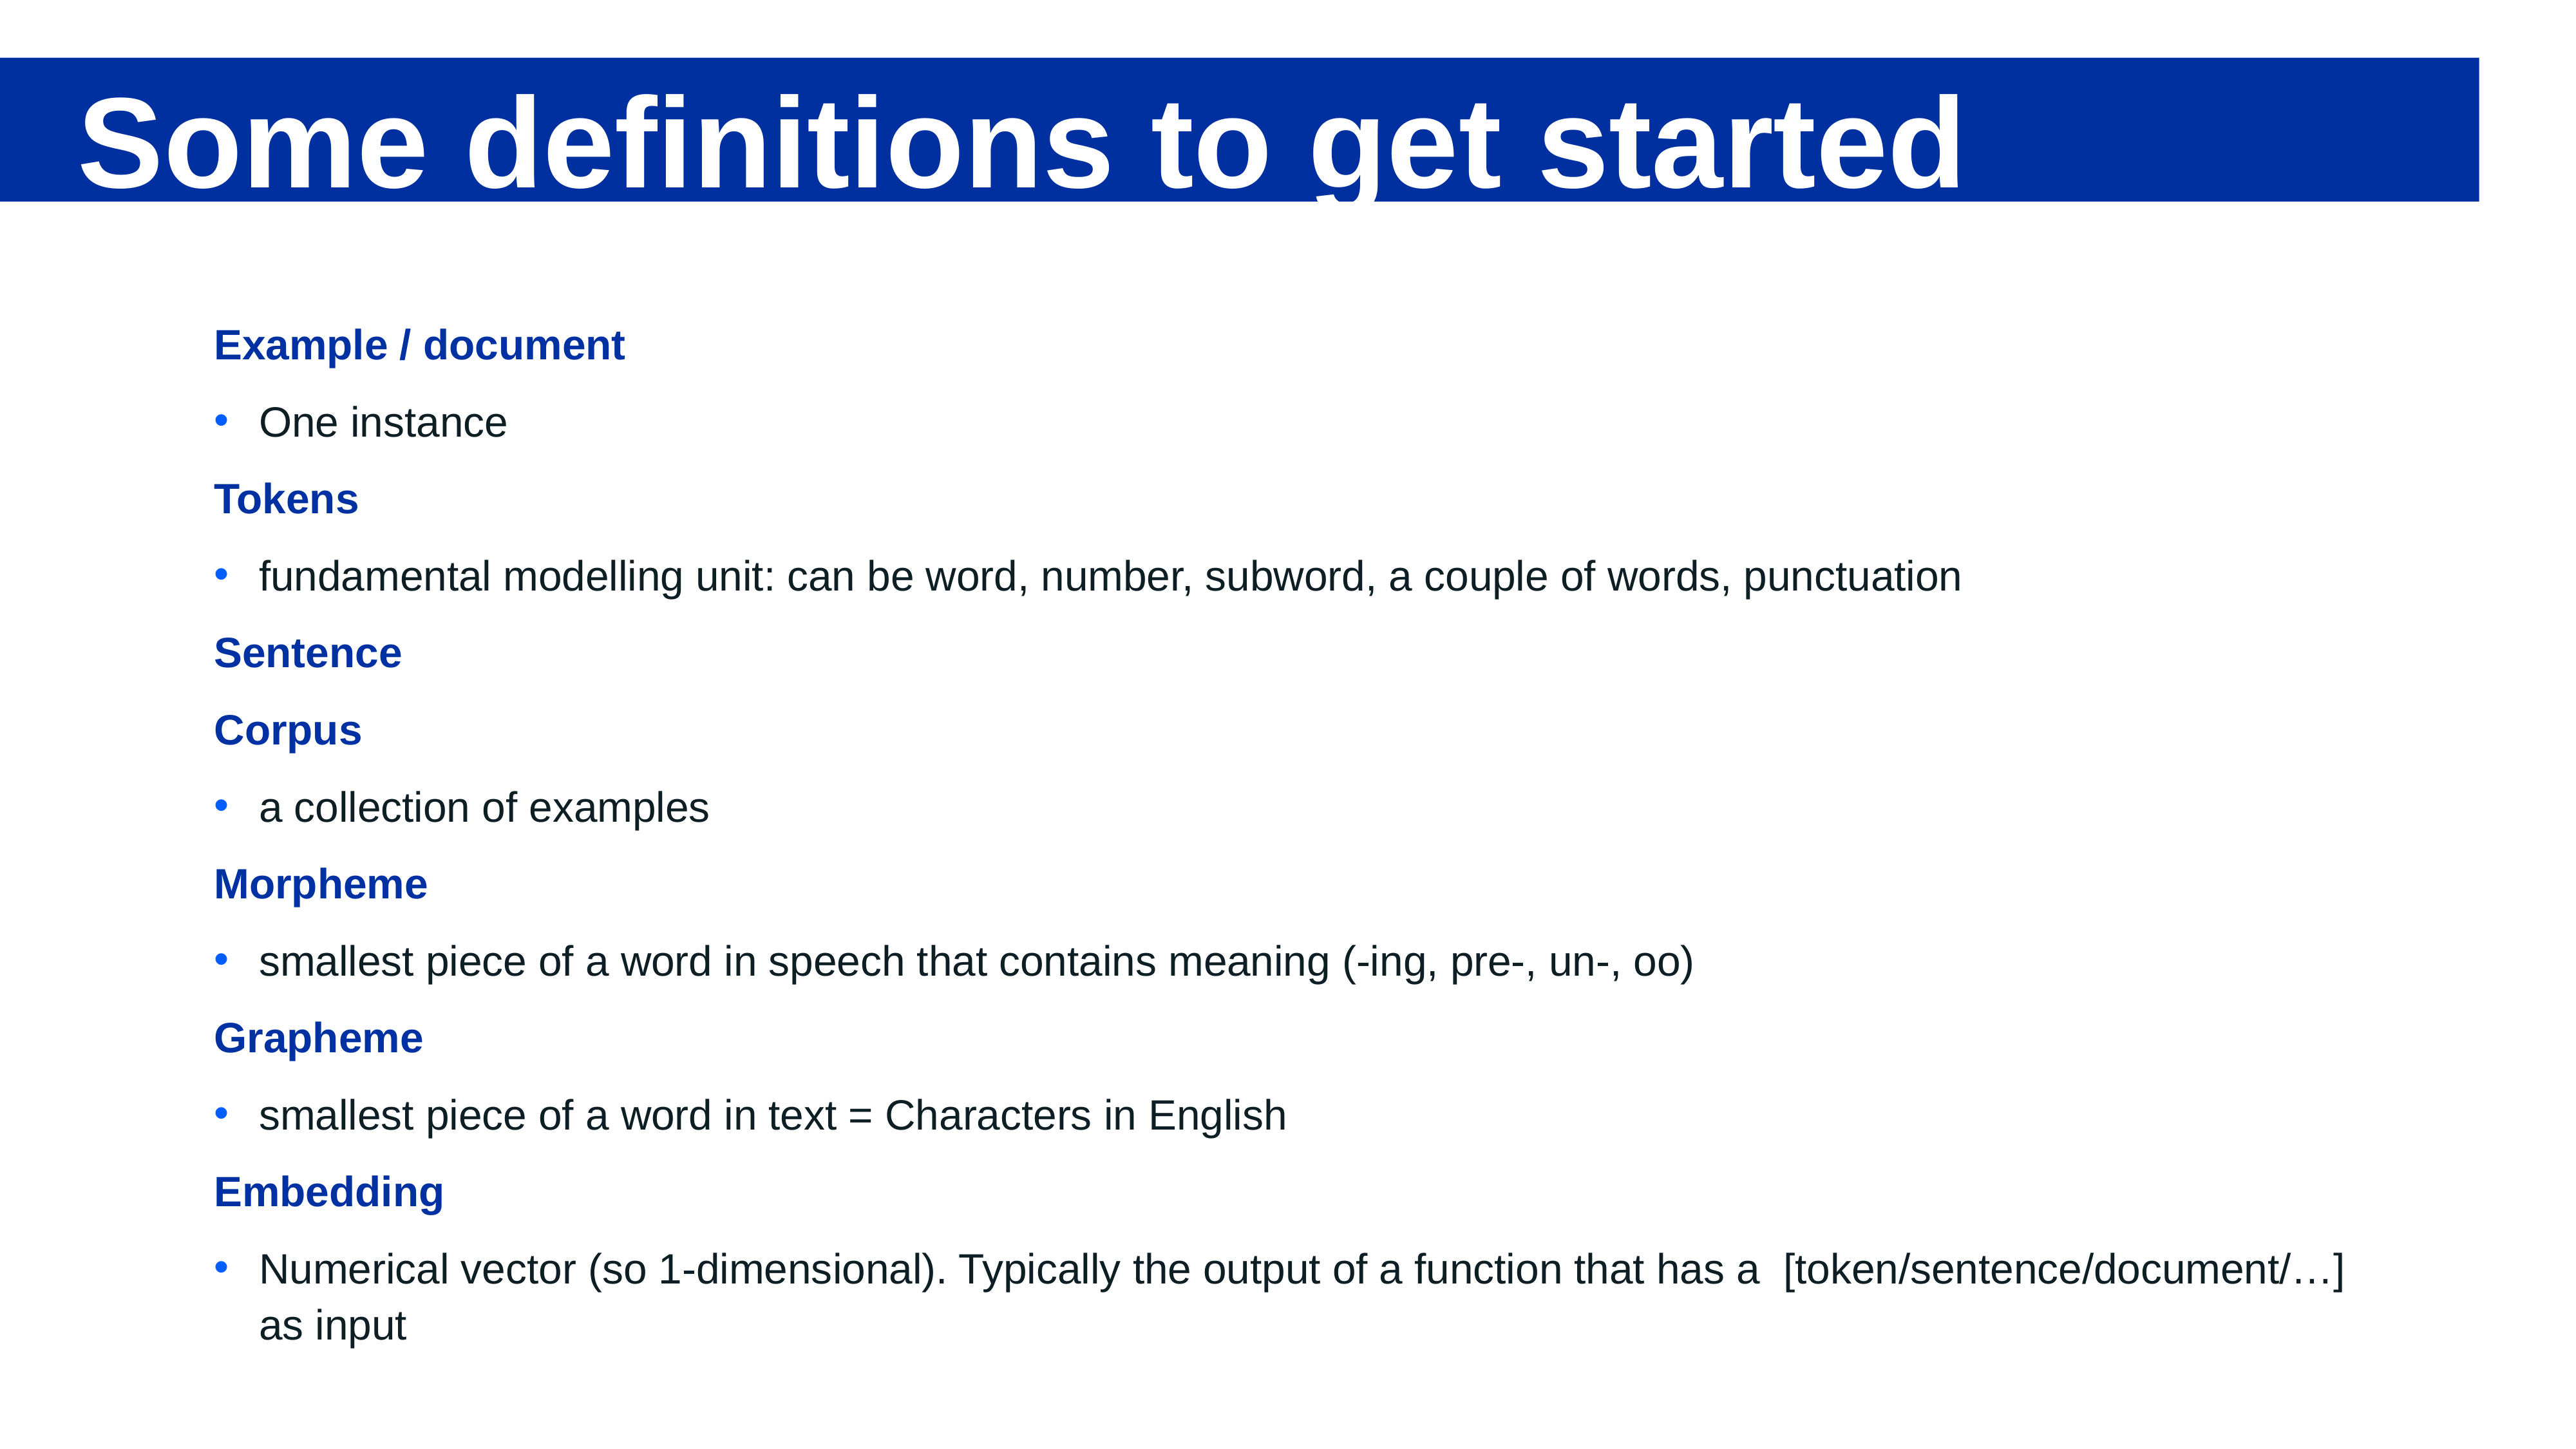

# Some definitions to get started
Example / document
One instance
Tokens
fundamental modelling unit: can be word, number, subword, a couple of words, punctuation
Sentence
Corpus
a collection of examples
Morpheme
smallest piece of a word in speech that contains meaning (-ing, pre-, un-, oo)
Grapheme
smallest piece of a word in text = Characters in English
Embedding
Numerical vector (so 1-dimensional). Typically the output of a function that has a  [token/sentence/document/…] as input